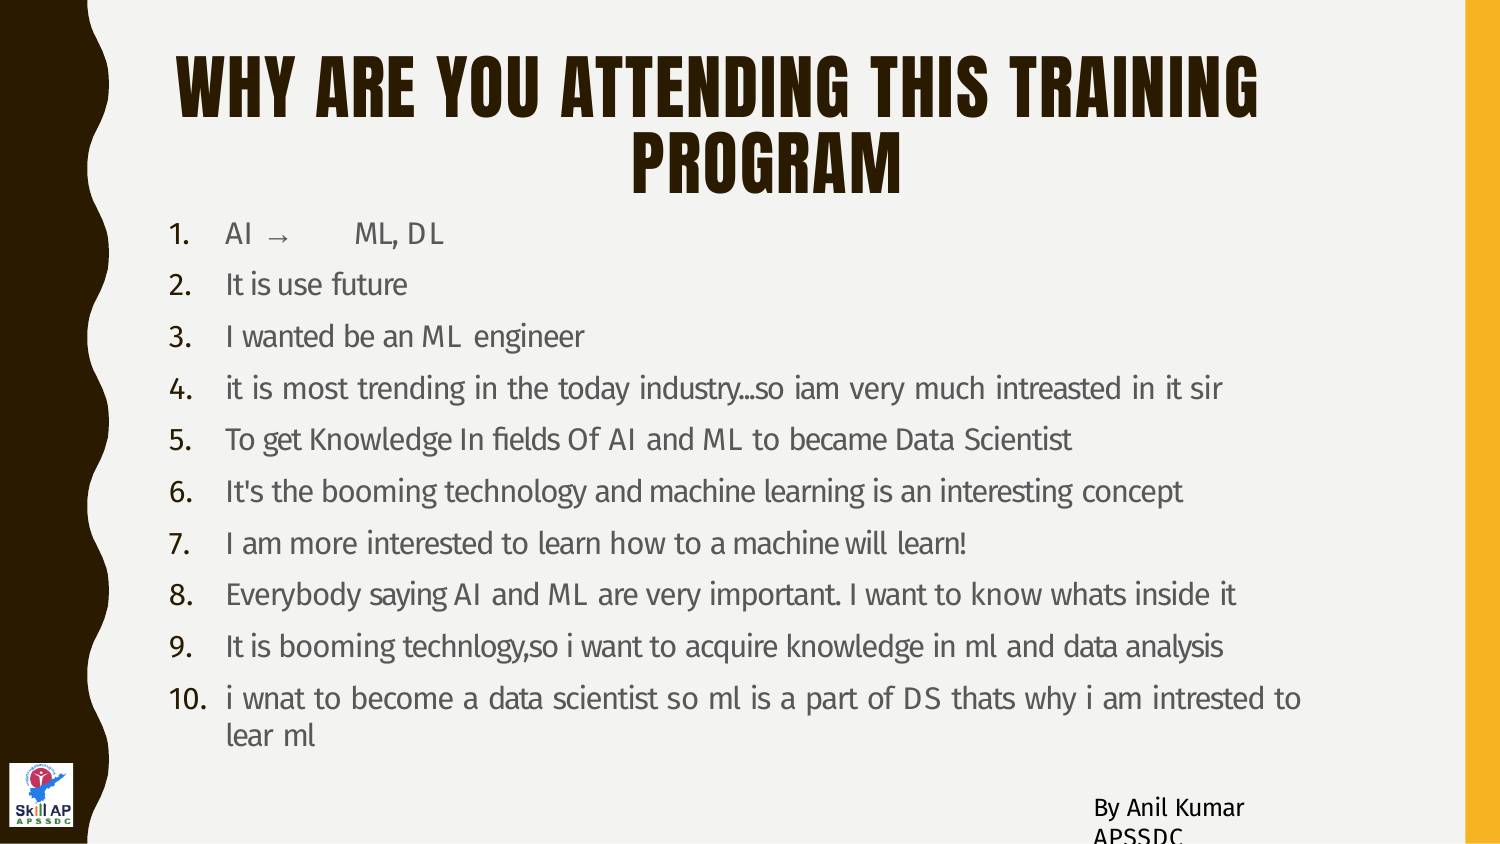

# WHY ARE YOU ATTENDING THIS TRAINING  PROGRAM
AI → ML, DL
It is use future
I wanted be an ML engineer
it is most trending in the today industry...so iam very much intreasted in it sir
To get Knowledge In fields Of AI and ML to became Data Scientist
It's the booming technology and machine learning is an interesting concept
I am more interested to learn how to a machine will learn!
Everybody saying AI and ML are very important. I want to know whats inside it
It is booming technlogy,so i want to acquire knowledge in ml and data analysis
i wnat to become a data scientist so ml is a part of DS thats why i am intrested to lear ml

By Anil Kumar APSSDC
6